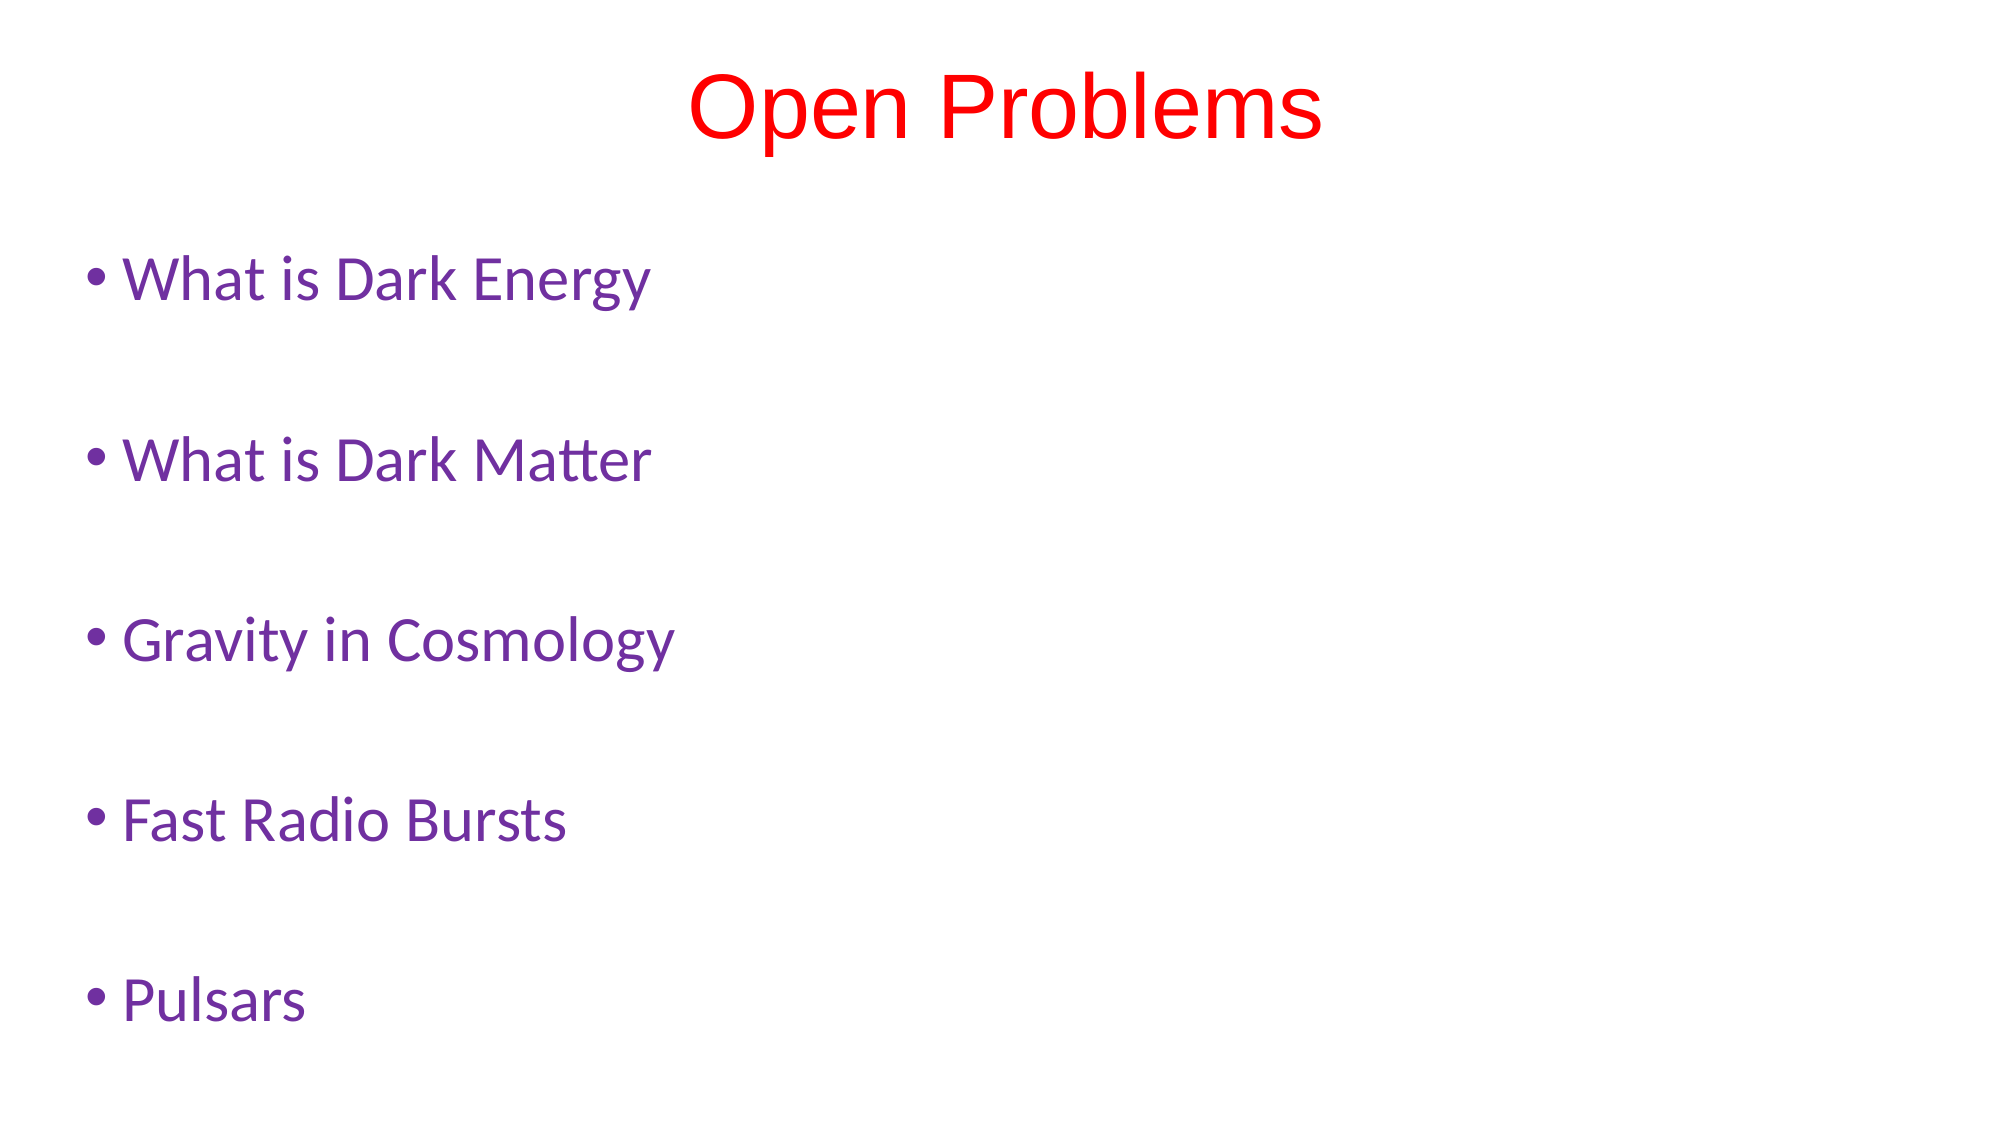

# Open Problems
What is Dark Energy

What is Dark Matter

Gravity in Cosmology

Fast Radio Bursts

Pulsars